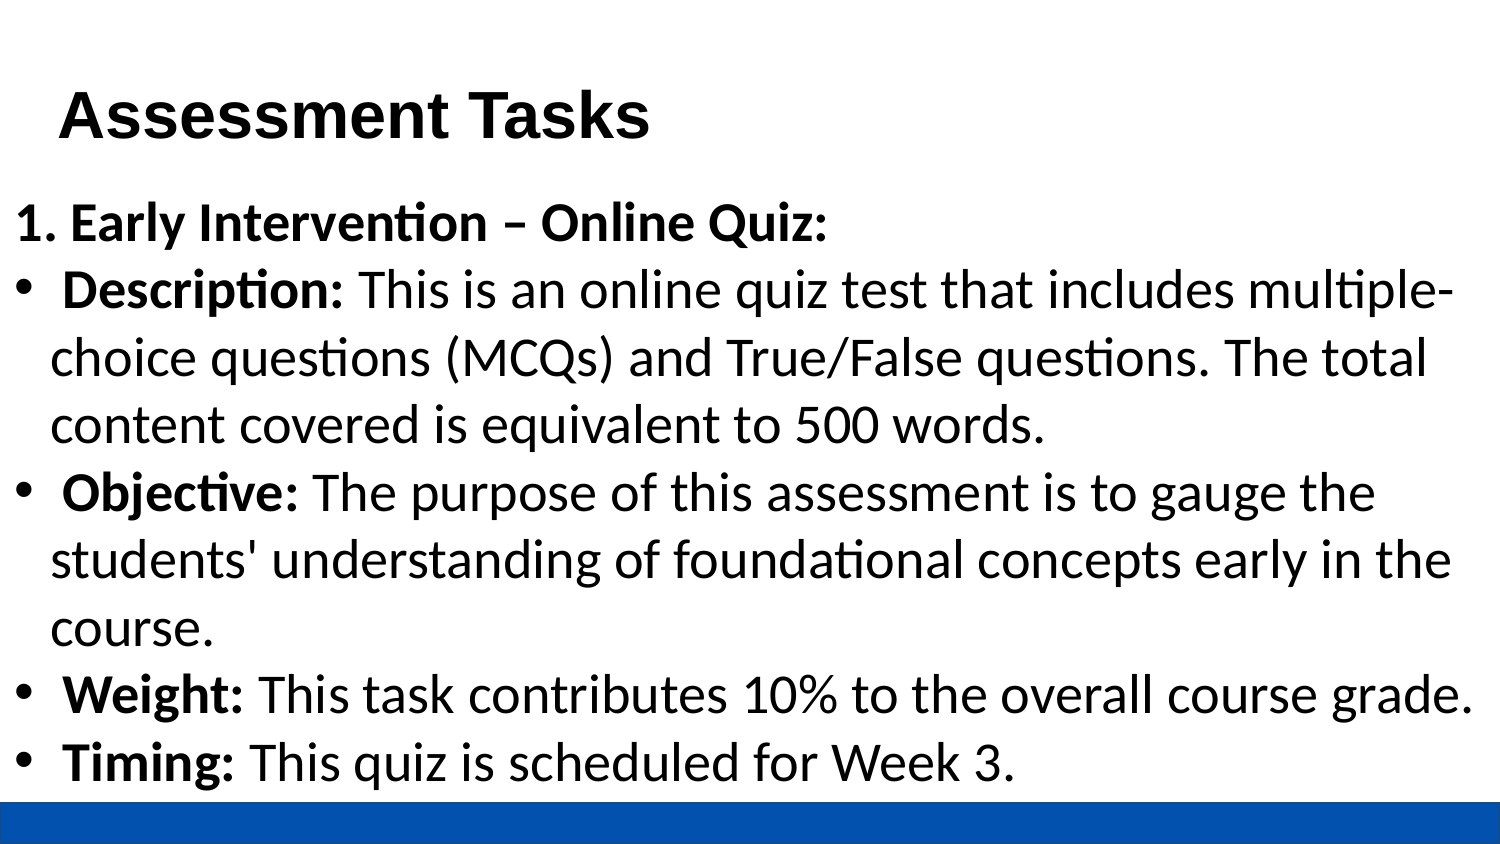

Assessment Tasks
1. Early Intervention – Online Quiz:
 Description: This is an online quiz test that includes multiple-choice questions (MCQs) and True/False questions. The total content covered is equivalent to 500 words.
 Objective: The purpose of this assessment is to gauge the students' understanding of foundational concepts early in the course.
 Weight: This task contributes 10% to the overall course grade.
 Timing: This quiz is scheduled for Week 3.